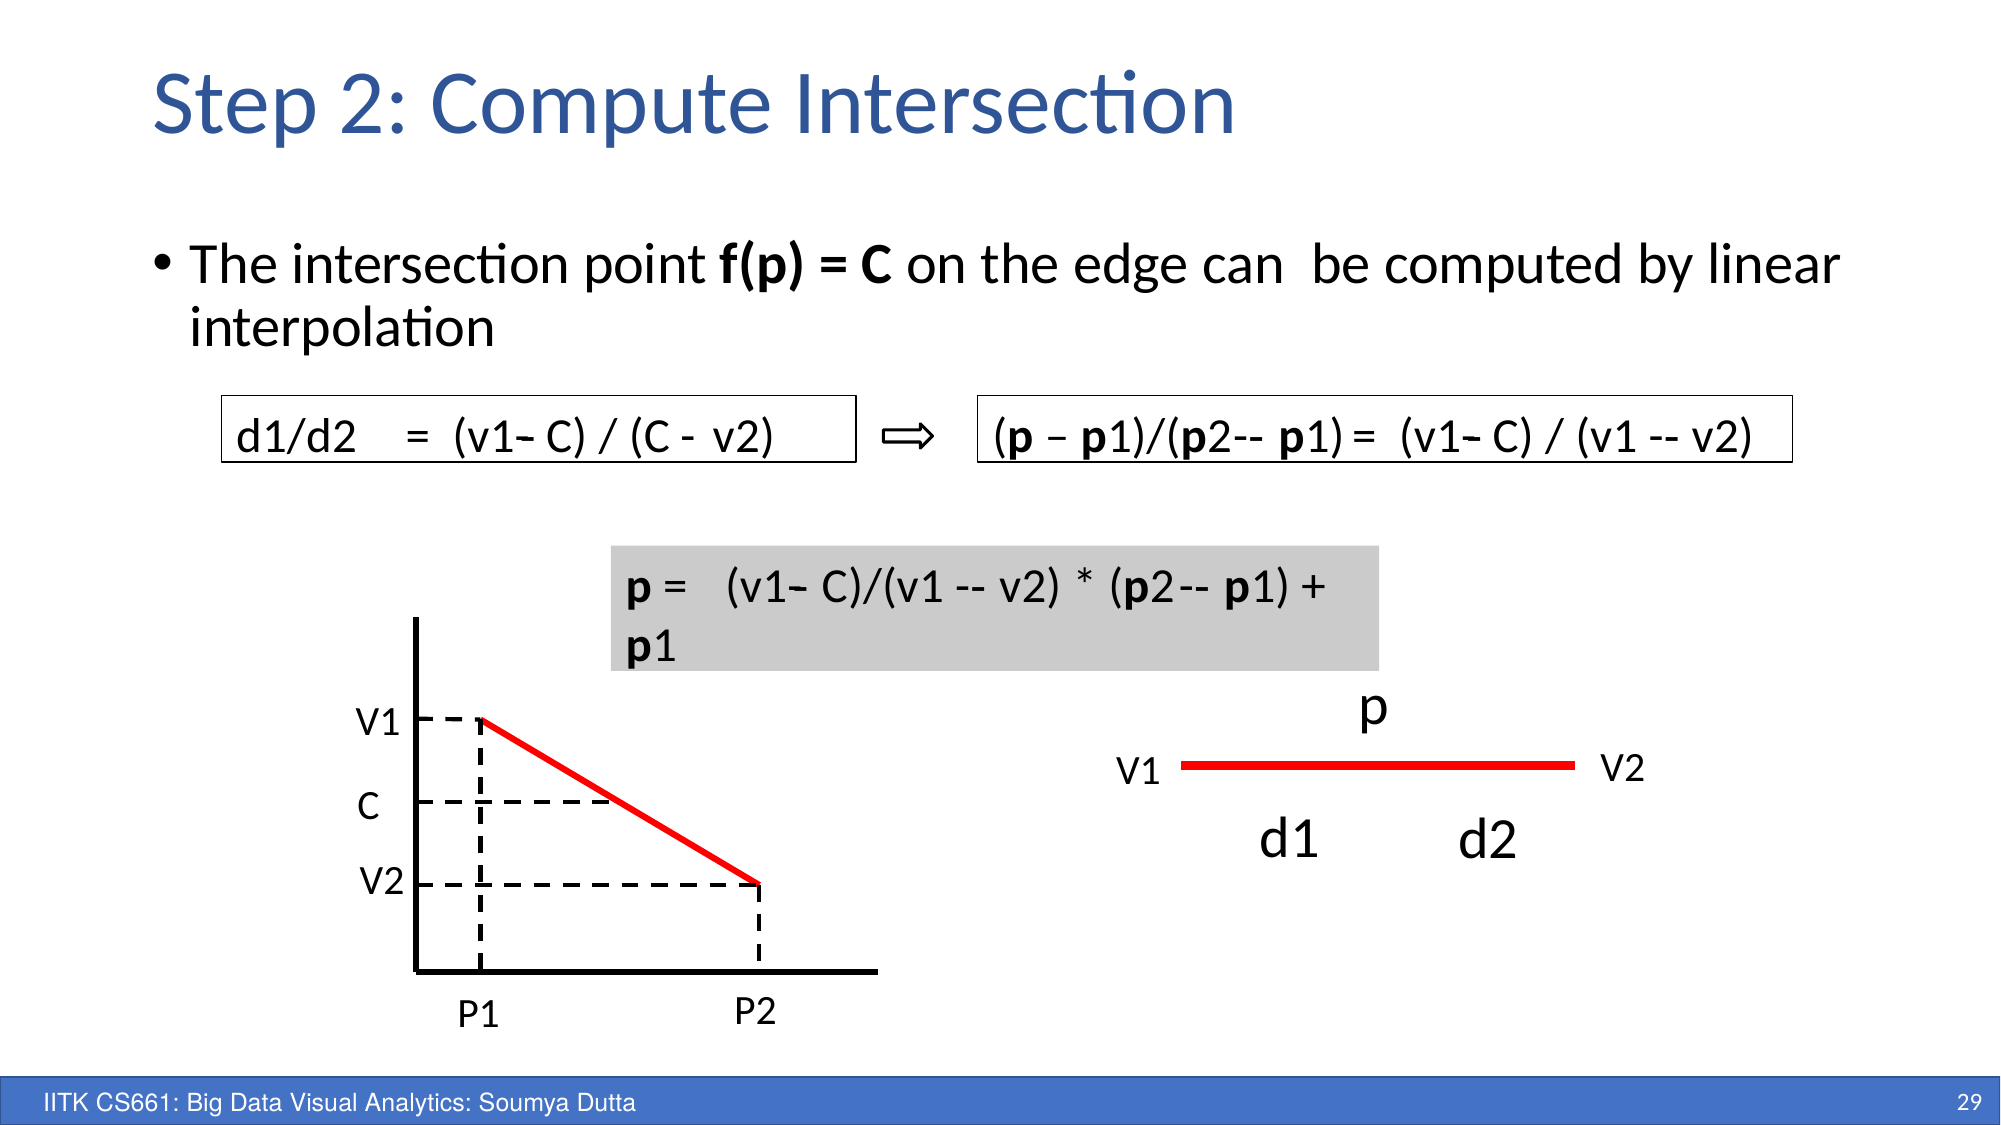

# Step 2: Compute Intersection
The intersection point f(p) = C on the edge can  be computed by linear interpolation

d1/d2	=	(v1-­‐          C) / (C          -                 v2)
(p – p1)/(p2   -­‐   p1)	=	(v1-­‐          C) / (v1 -­‐                        v2)

p =	(v1-­‐             C)/(v1 -­‐                          v2) * (p2    -­‐   p1) + p1
p
V1
V2
V1
C
d1
d2
V2
P2
P1